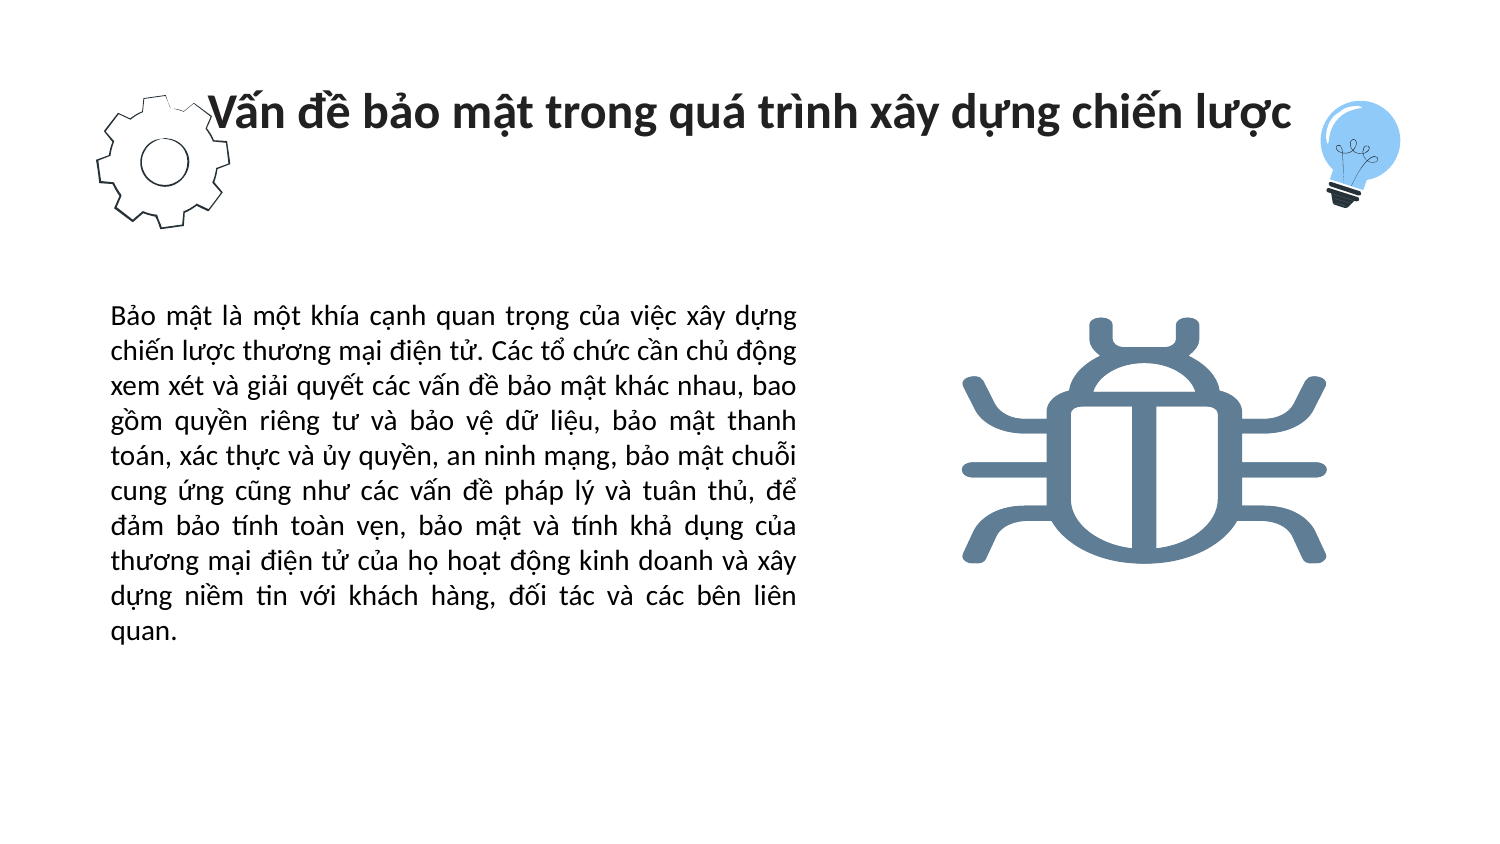

# Vấn đề bảo mật trong quá trình xây dựng chiến lược
Bảo mật là một khía cạnh quan trọng của việc xây dựng chiến lược thương mại điện tử. Các tổ chức cần chủ động xem xét và giải quyết các vấn đề bảo mật khác nhau, bao gồm quyền riêng tư và bảo vệ dữ liệu, bảo mật thanh toán, xác thực và ủy quyền, an ninh mạng, bảo mật chuỗi cung ứng cũng như các vấn đề pháp lý và tuân thủ, để đảm bảo tính toàn vẹn, bảo mật và tính khả dụng của thương mại điện tử của họ hoạt động kinh doanh và xây dựng niềm tin với khách hàng, đối tác và các bên liên quan.